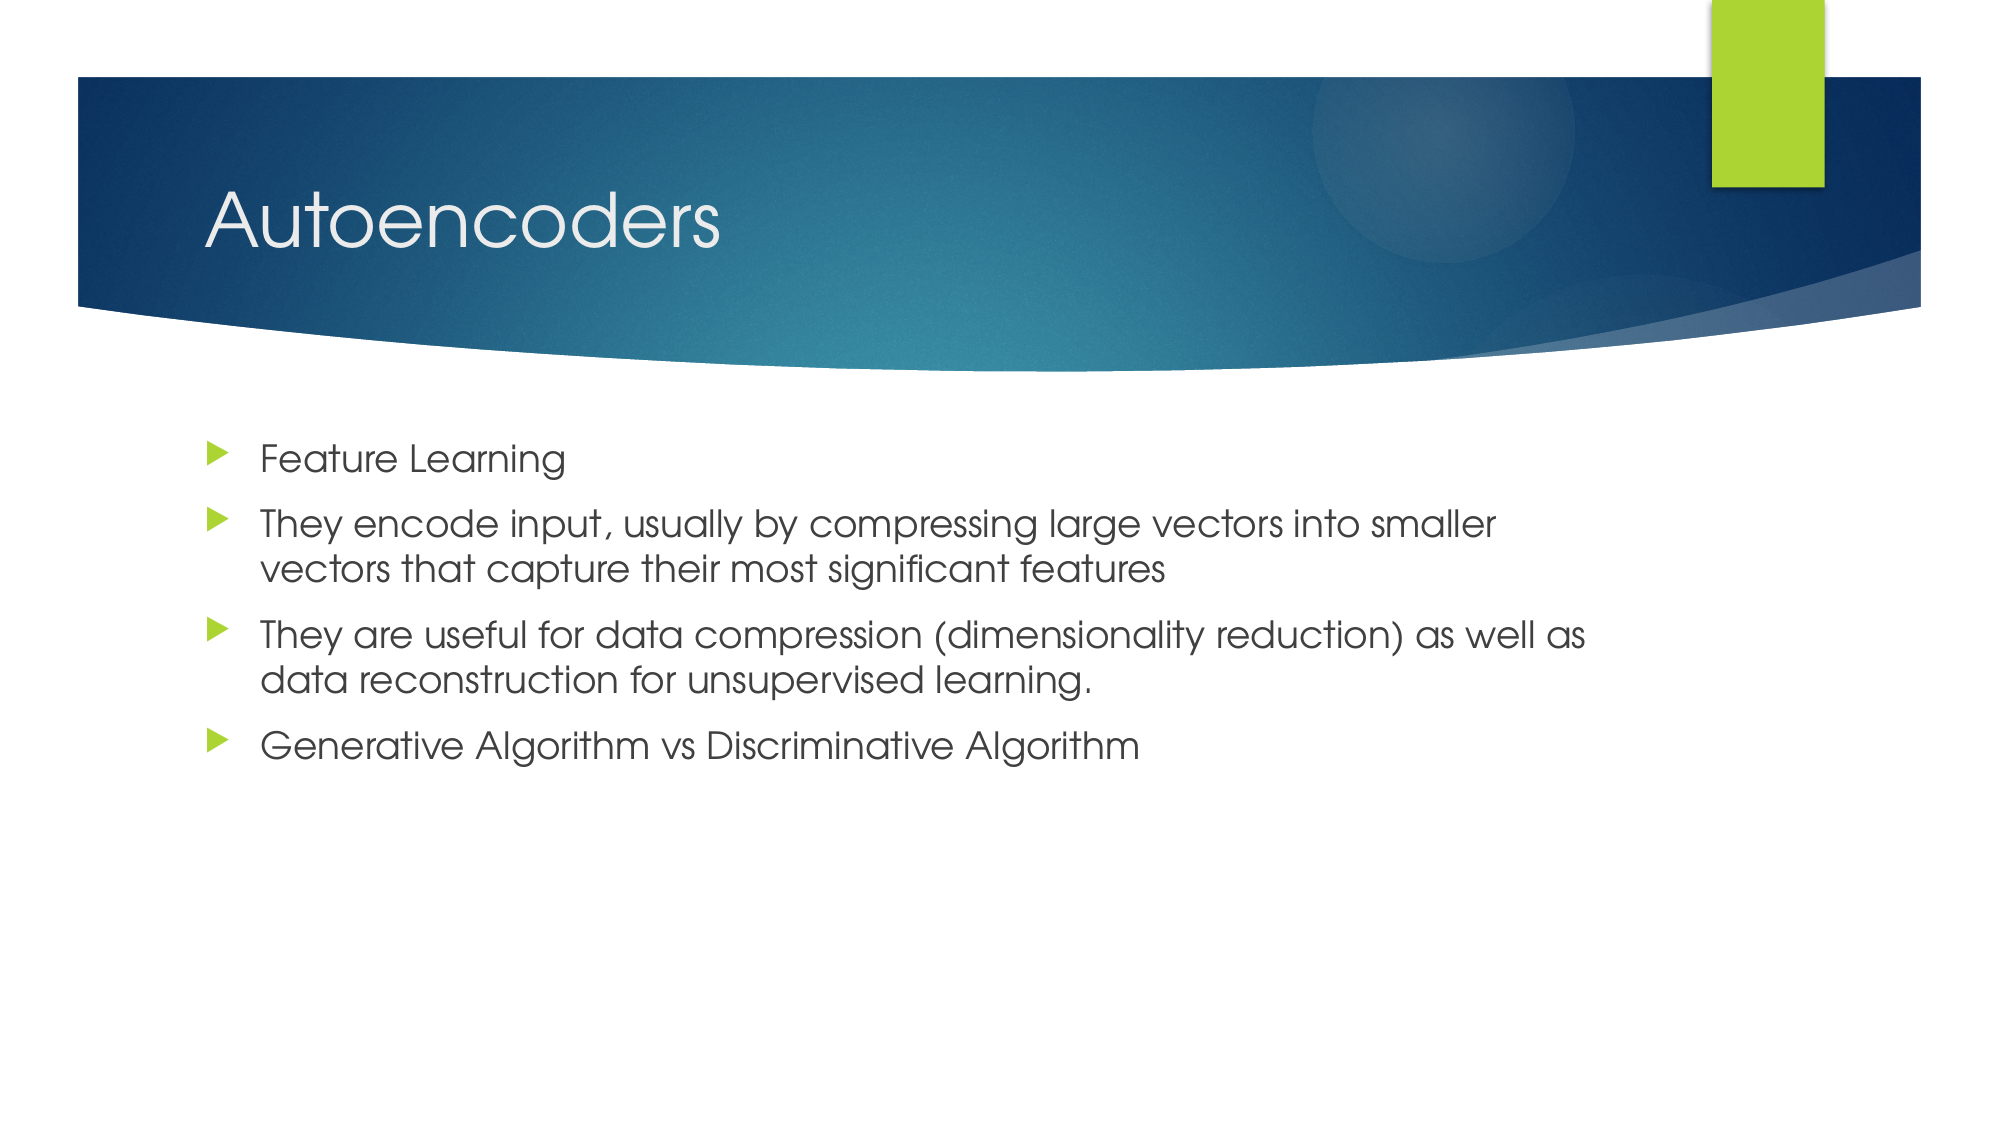

# Autoencoders
Feature Learning
They encode input, usually by compressing large vectors into smaller vectors that capture their most significant features
They are useful for data compression (dimensionality reduction) as well as data reconstruction for unsupervised learning.
Generative Algorithm vs Discriminative Algorithm